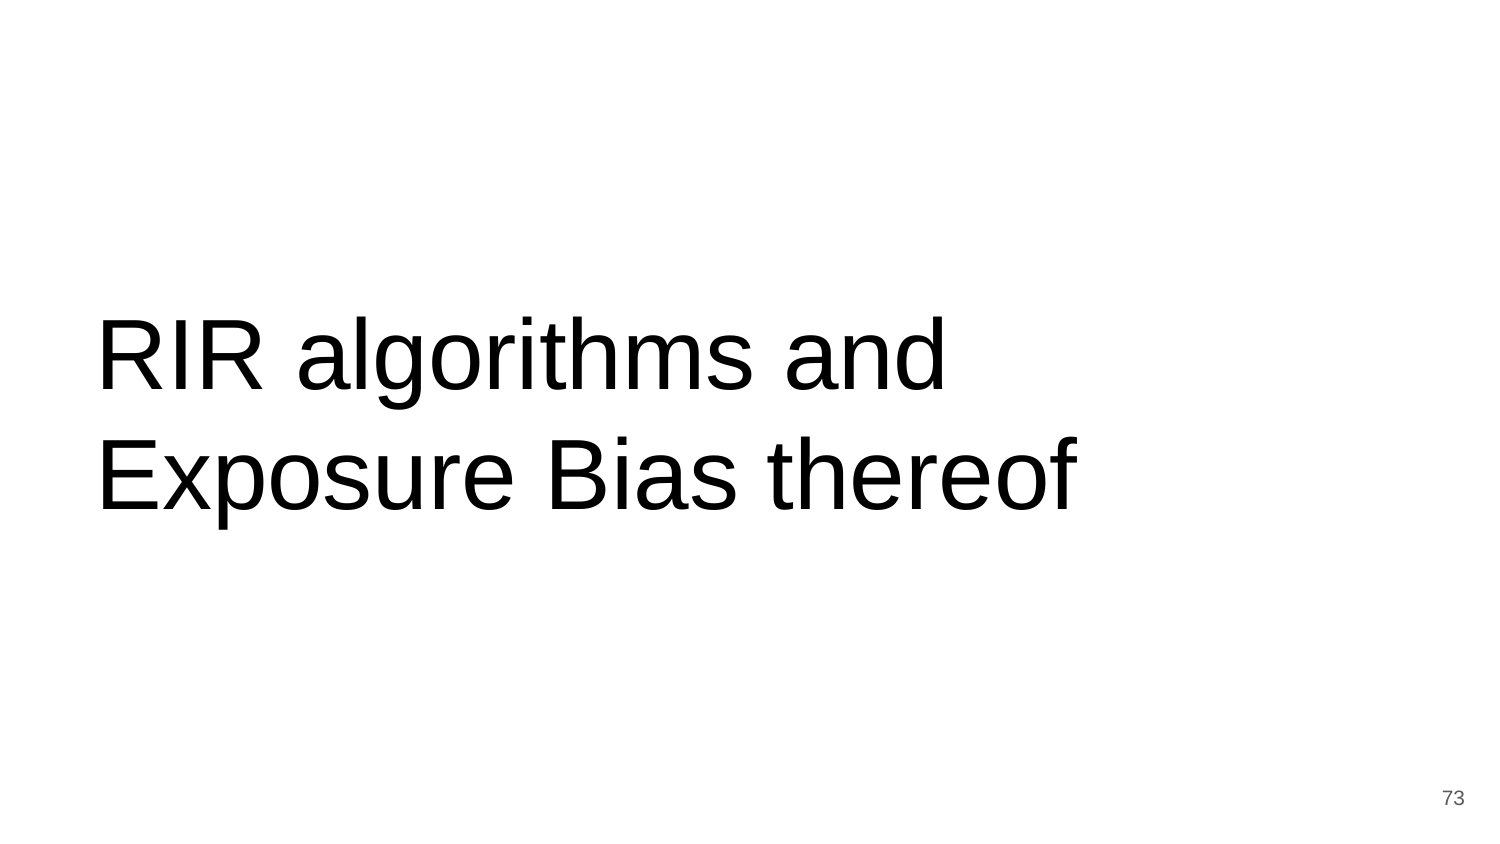

# RIR algorithms and Exposure Bias thereof
73